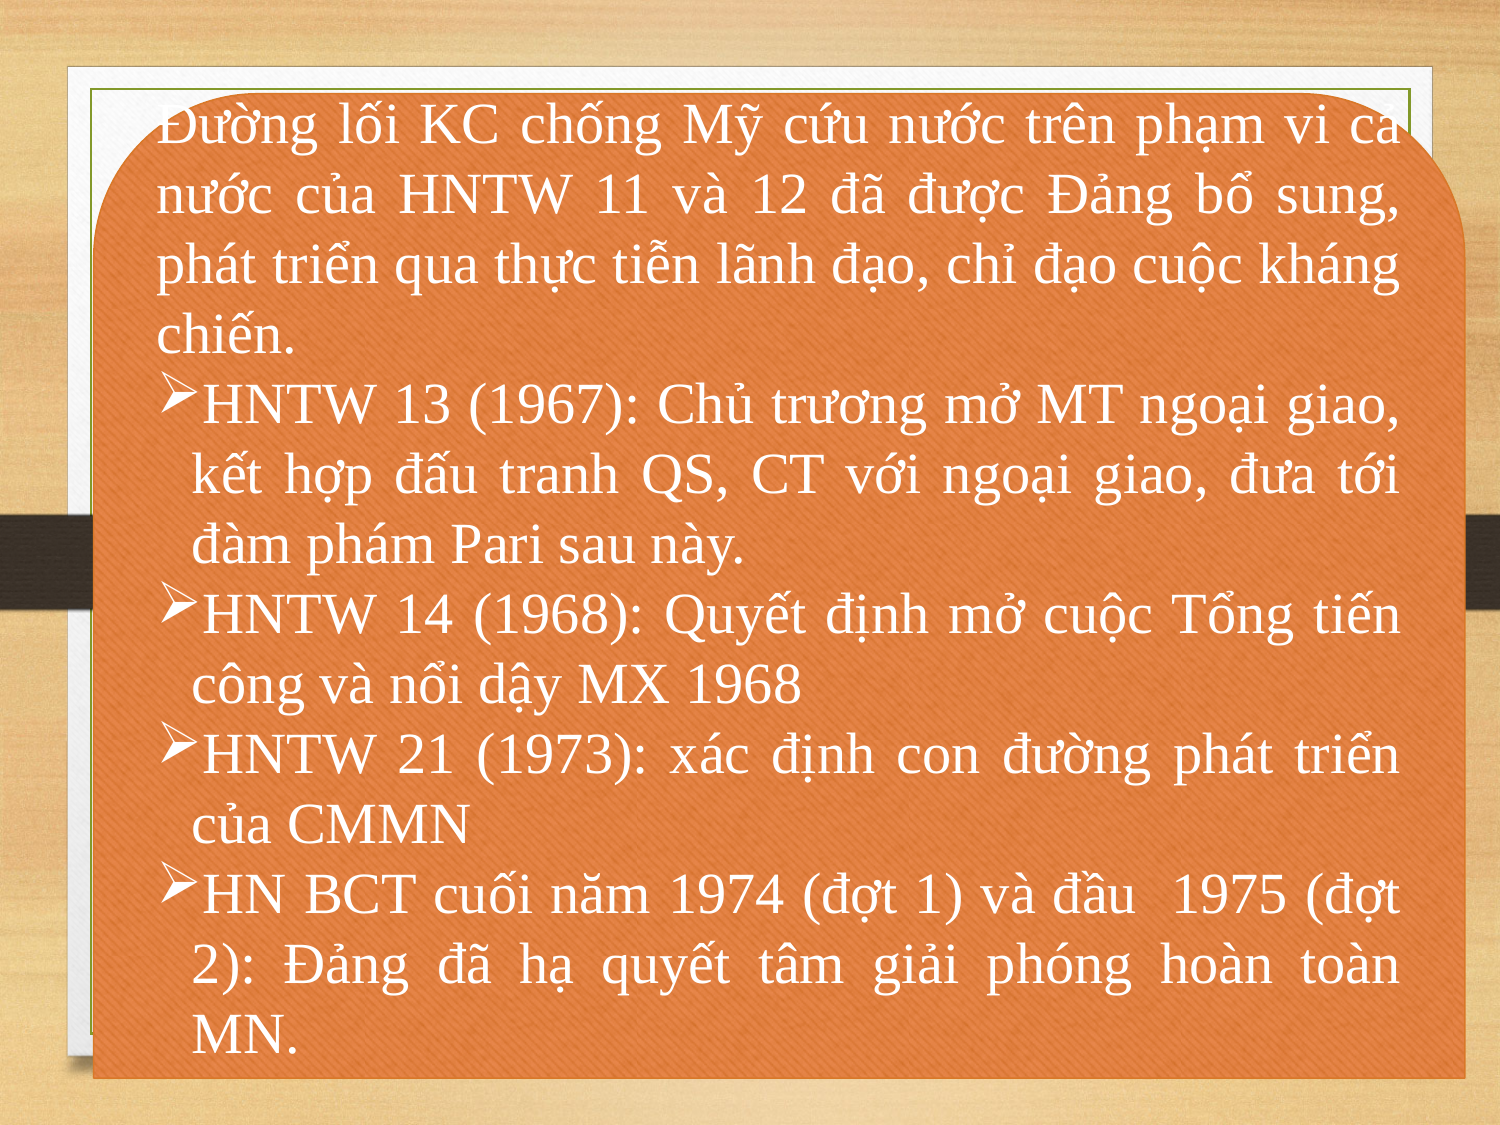

Đường lối KC chống Mỹ cứu nước trên phạm vi cả nước của HNTW 11 và 12 đã được Đảng bổ sung, phát triển qua thực tiễn lãnh đạo, chỉ đạo cuộc kháng chiến.
HNTW 13 (1967): Chủ trương mở MT ngoại giao, kết hợp đấu tranh QS, CT với ngoại giao, đưa tới đàm phám Pari sau này.
HNTW 14 (1968): Quyết định mở cuộc Tổng tiến công và nổi dậy MX 1968
HNTW 21 (1973): xác định con đường phát triển của CMMN
HN BCT cuối năm 1974 (đợt 1) và đầu  1975 (đợt 2): Đảng đã hạ quyết tâm giải phóng hoàn toàn MN.